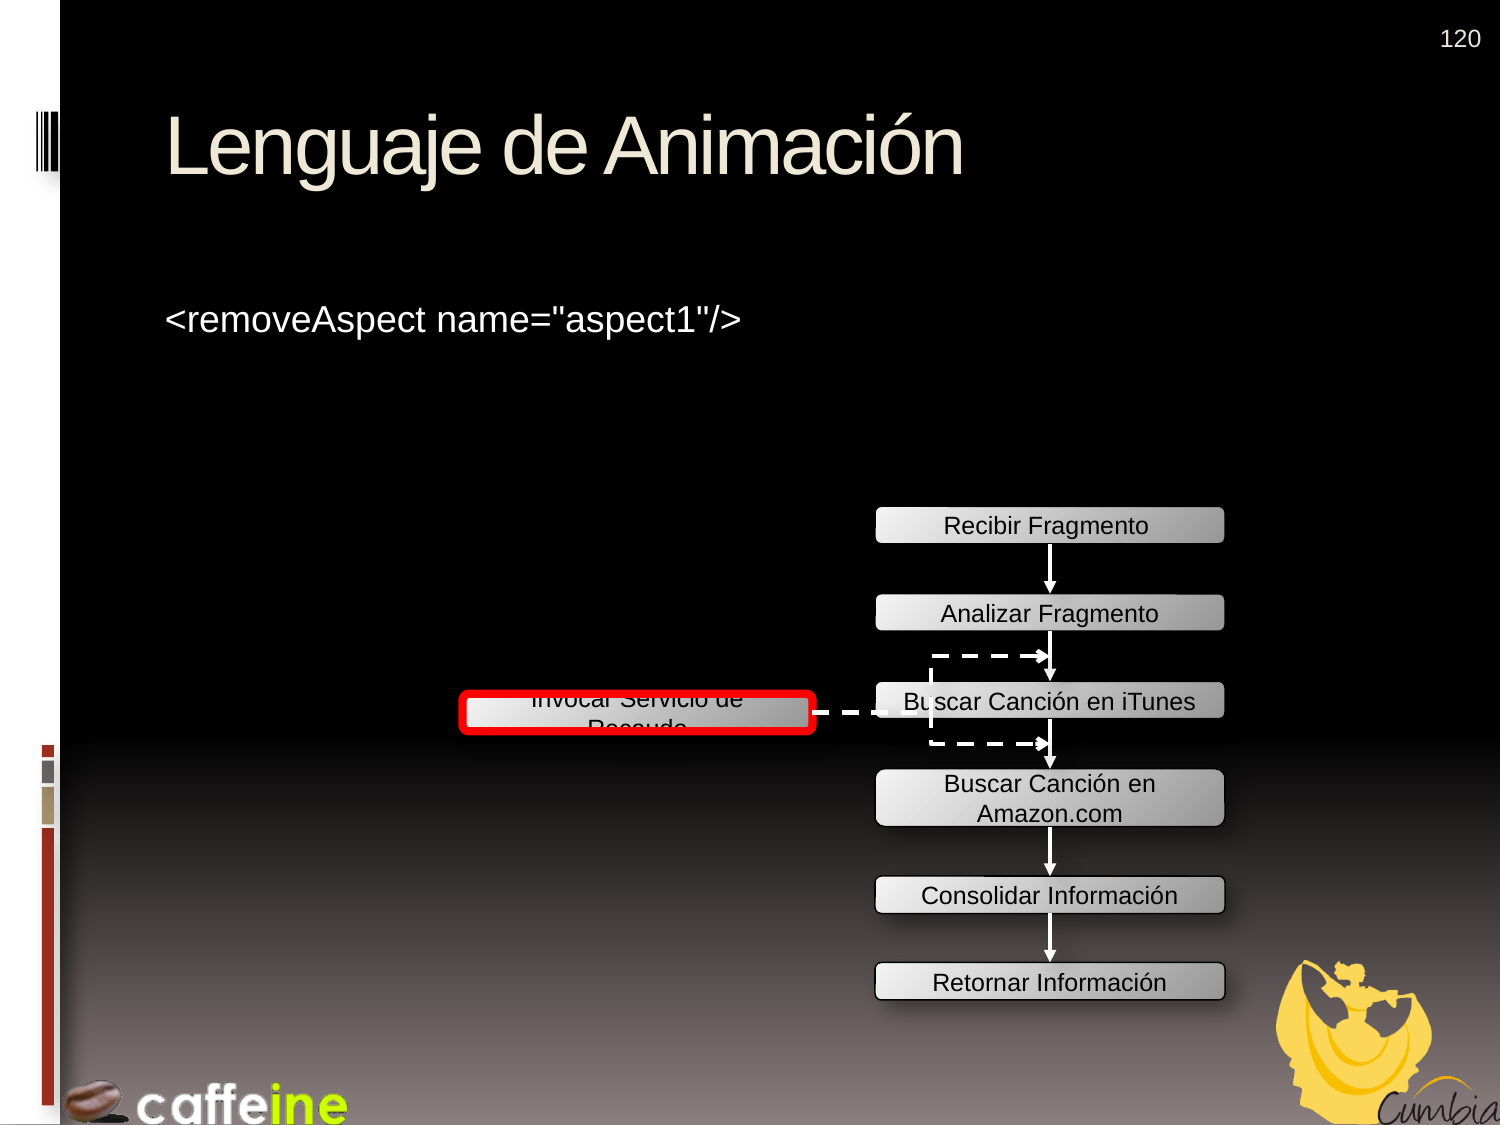

120
# Lenguaje de Animación
<removeAspect name="aspect1"/>
Recibir Fragmento
Analizar Fragmento
Buscar Canción en iTunes
Invocar Servicio de Recaudo

Buscar Canción en Amazon.com
Consolidar Información
Retornar Información